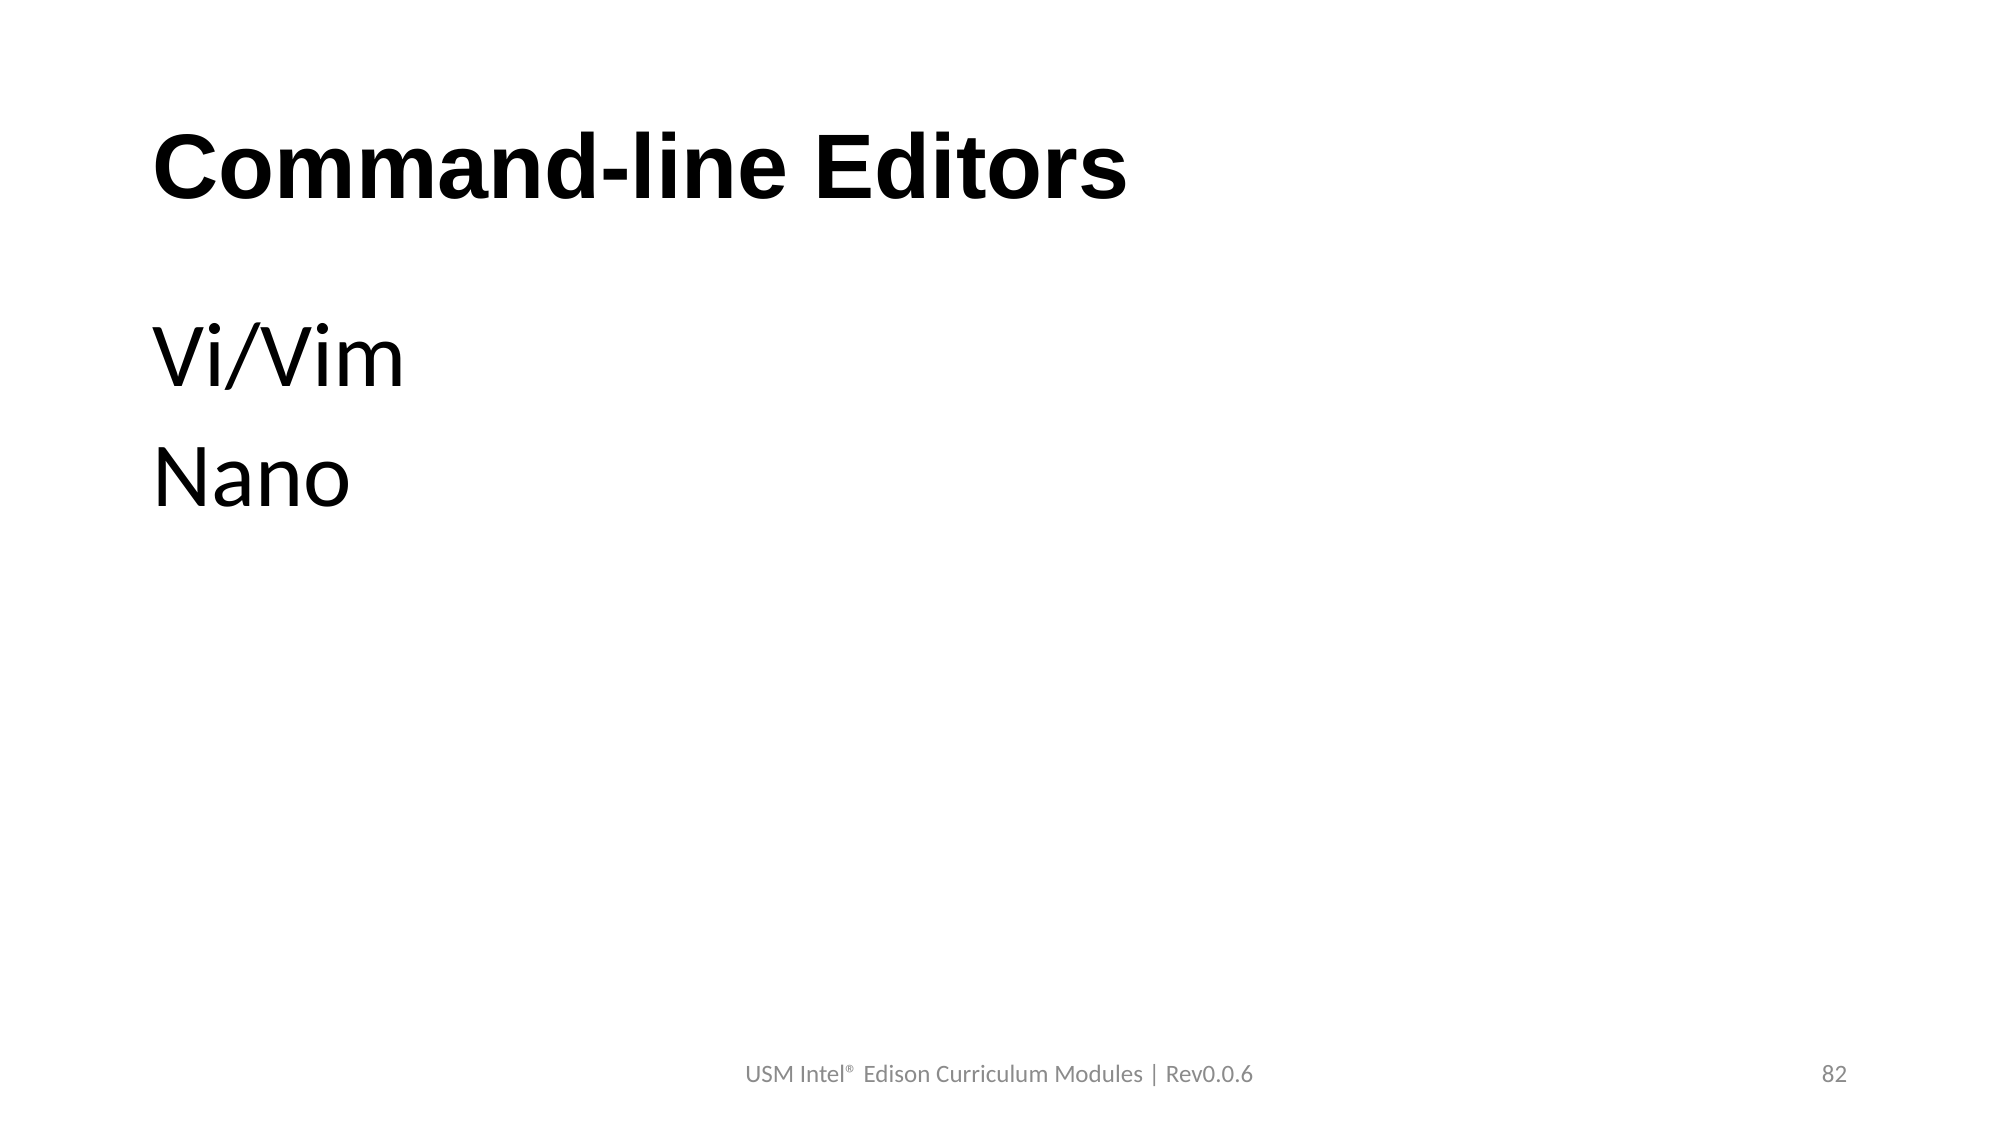

# Command-line Editors
Vi/Vim
Nano
USM Intel® Edison Curriculum Modules | Rev0.0.6
82